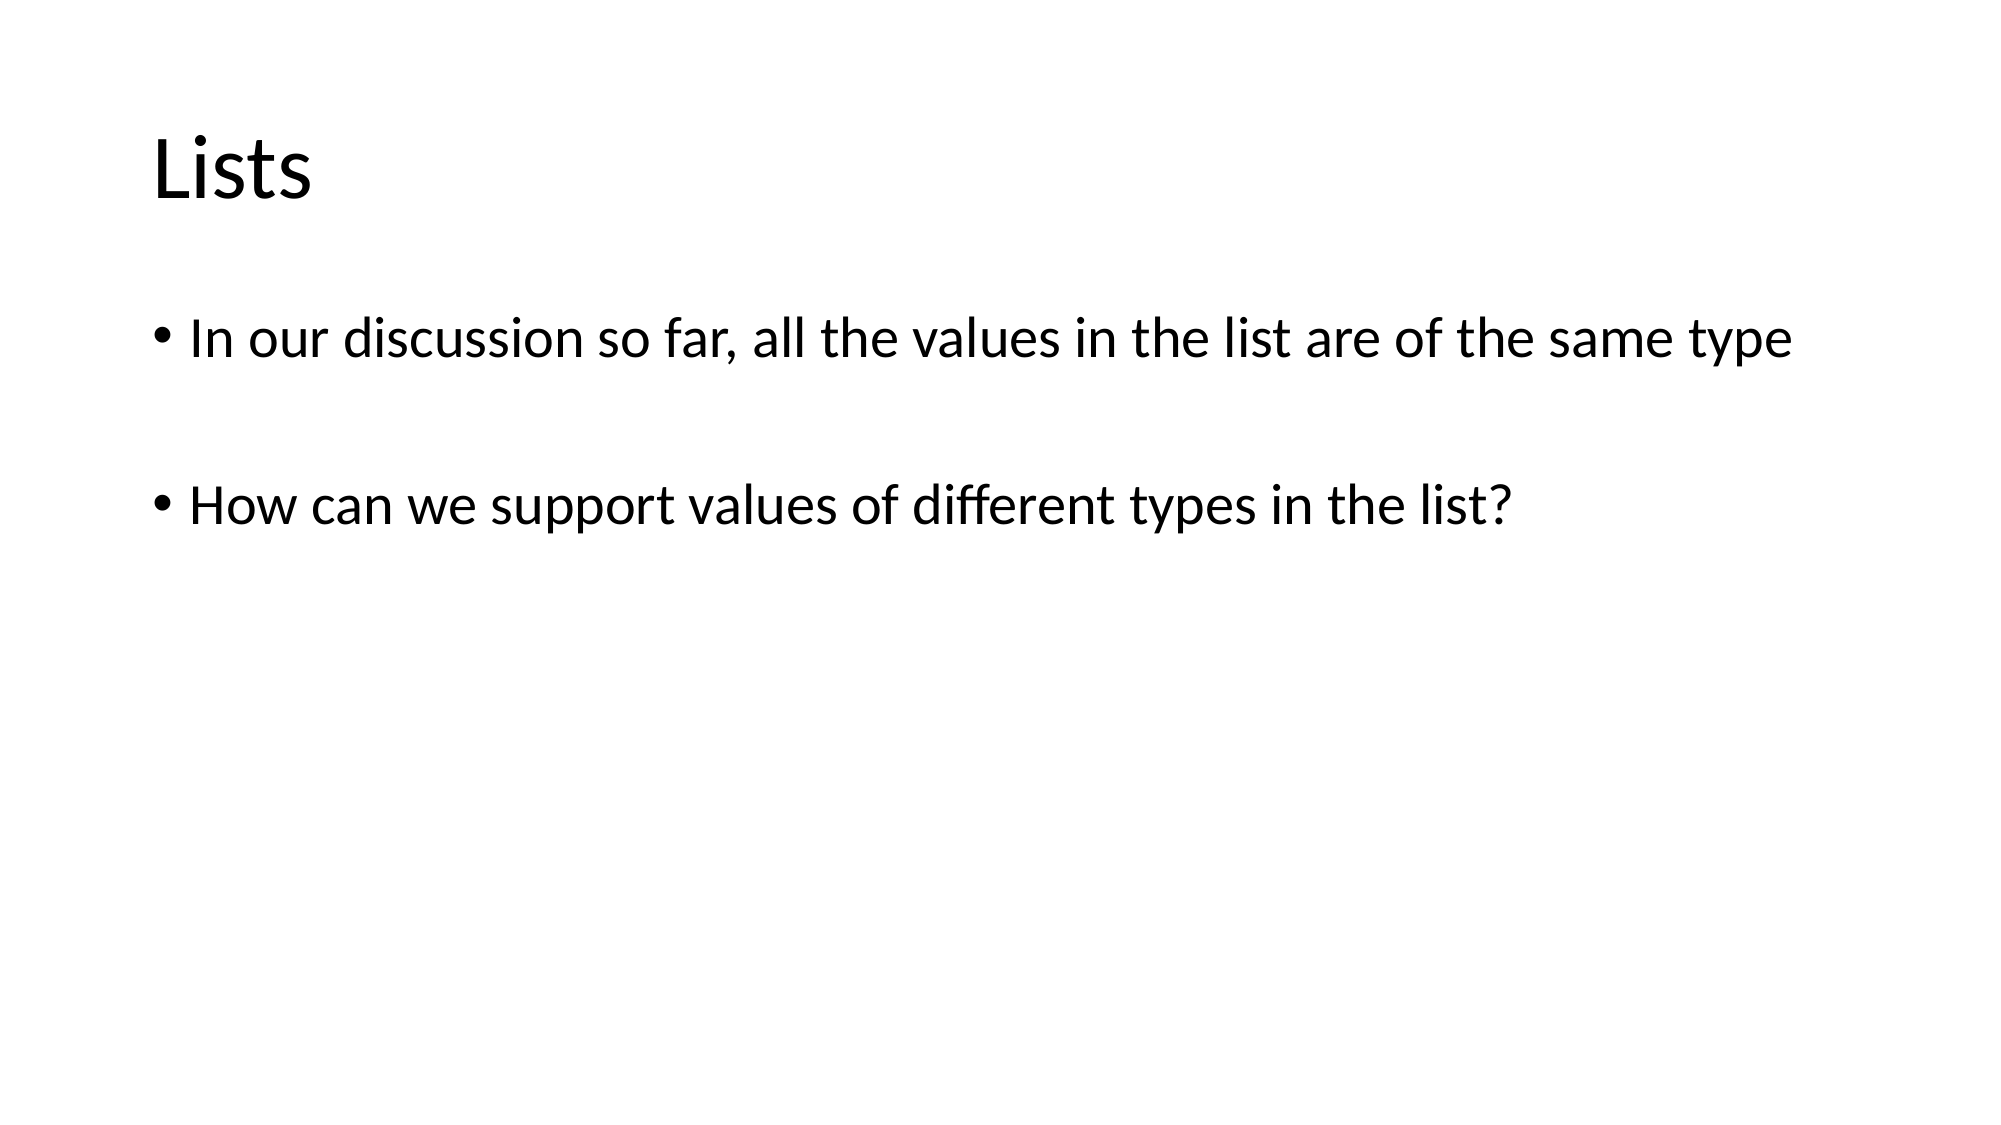

# Lists
In our discussion so far, all the values in the list are of the same type

How can we support values of different types in the list?